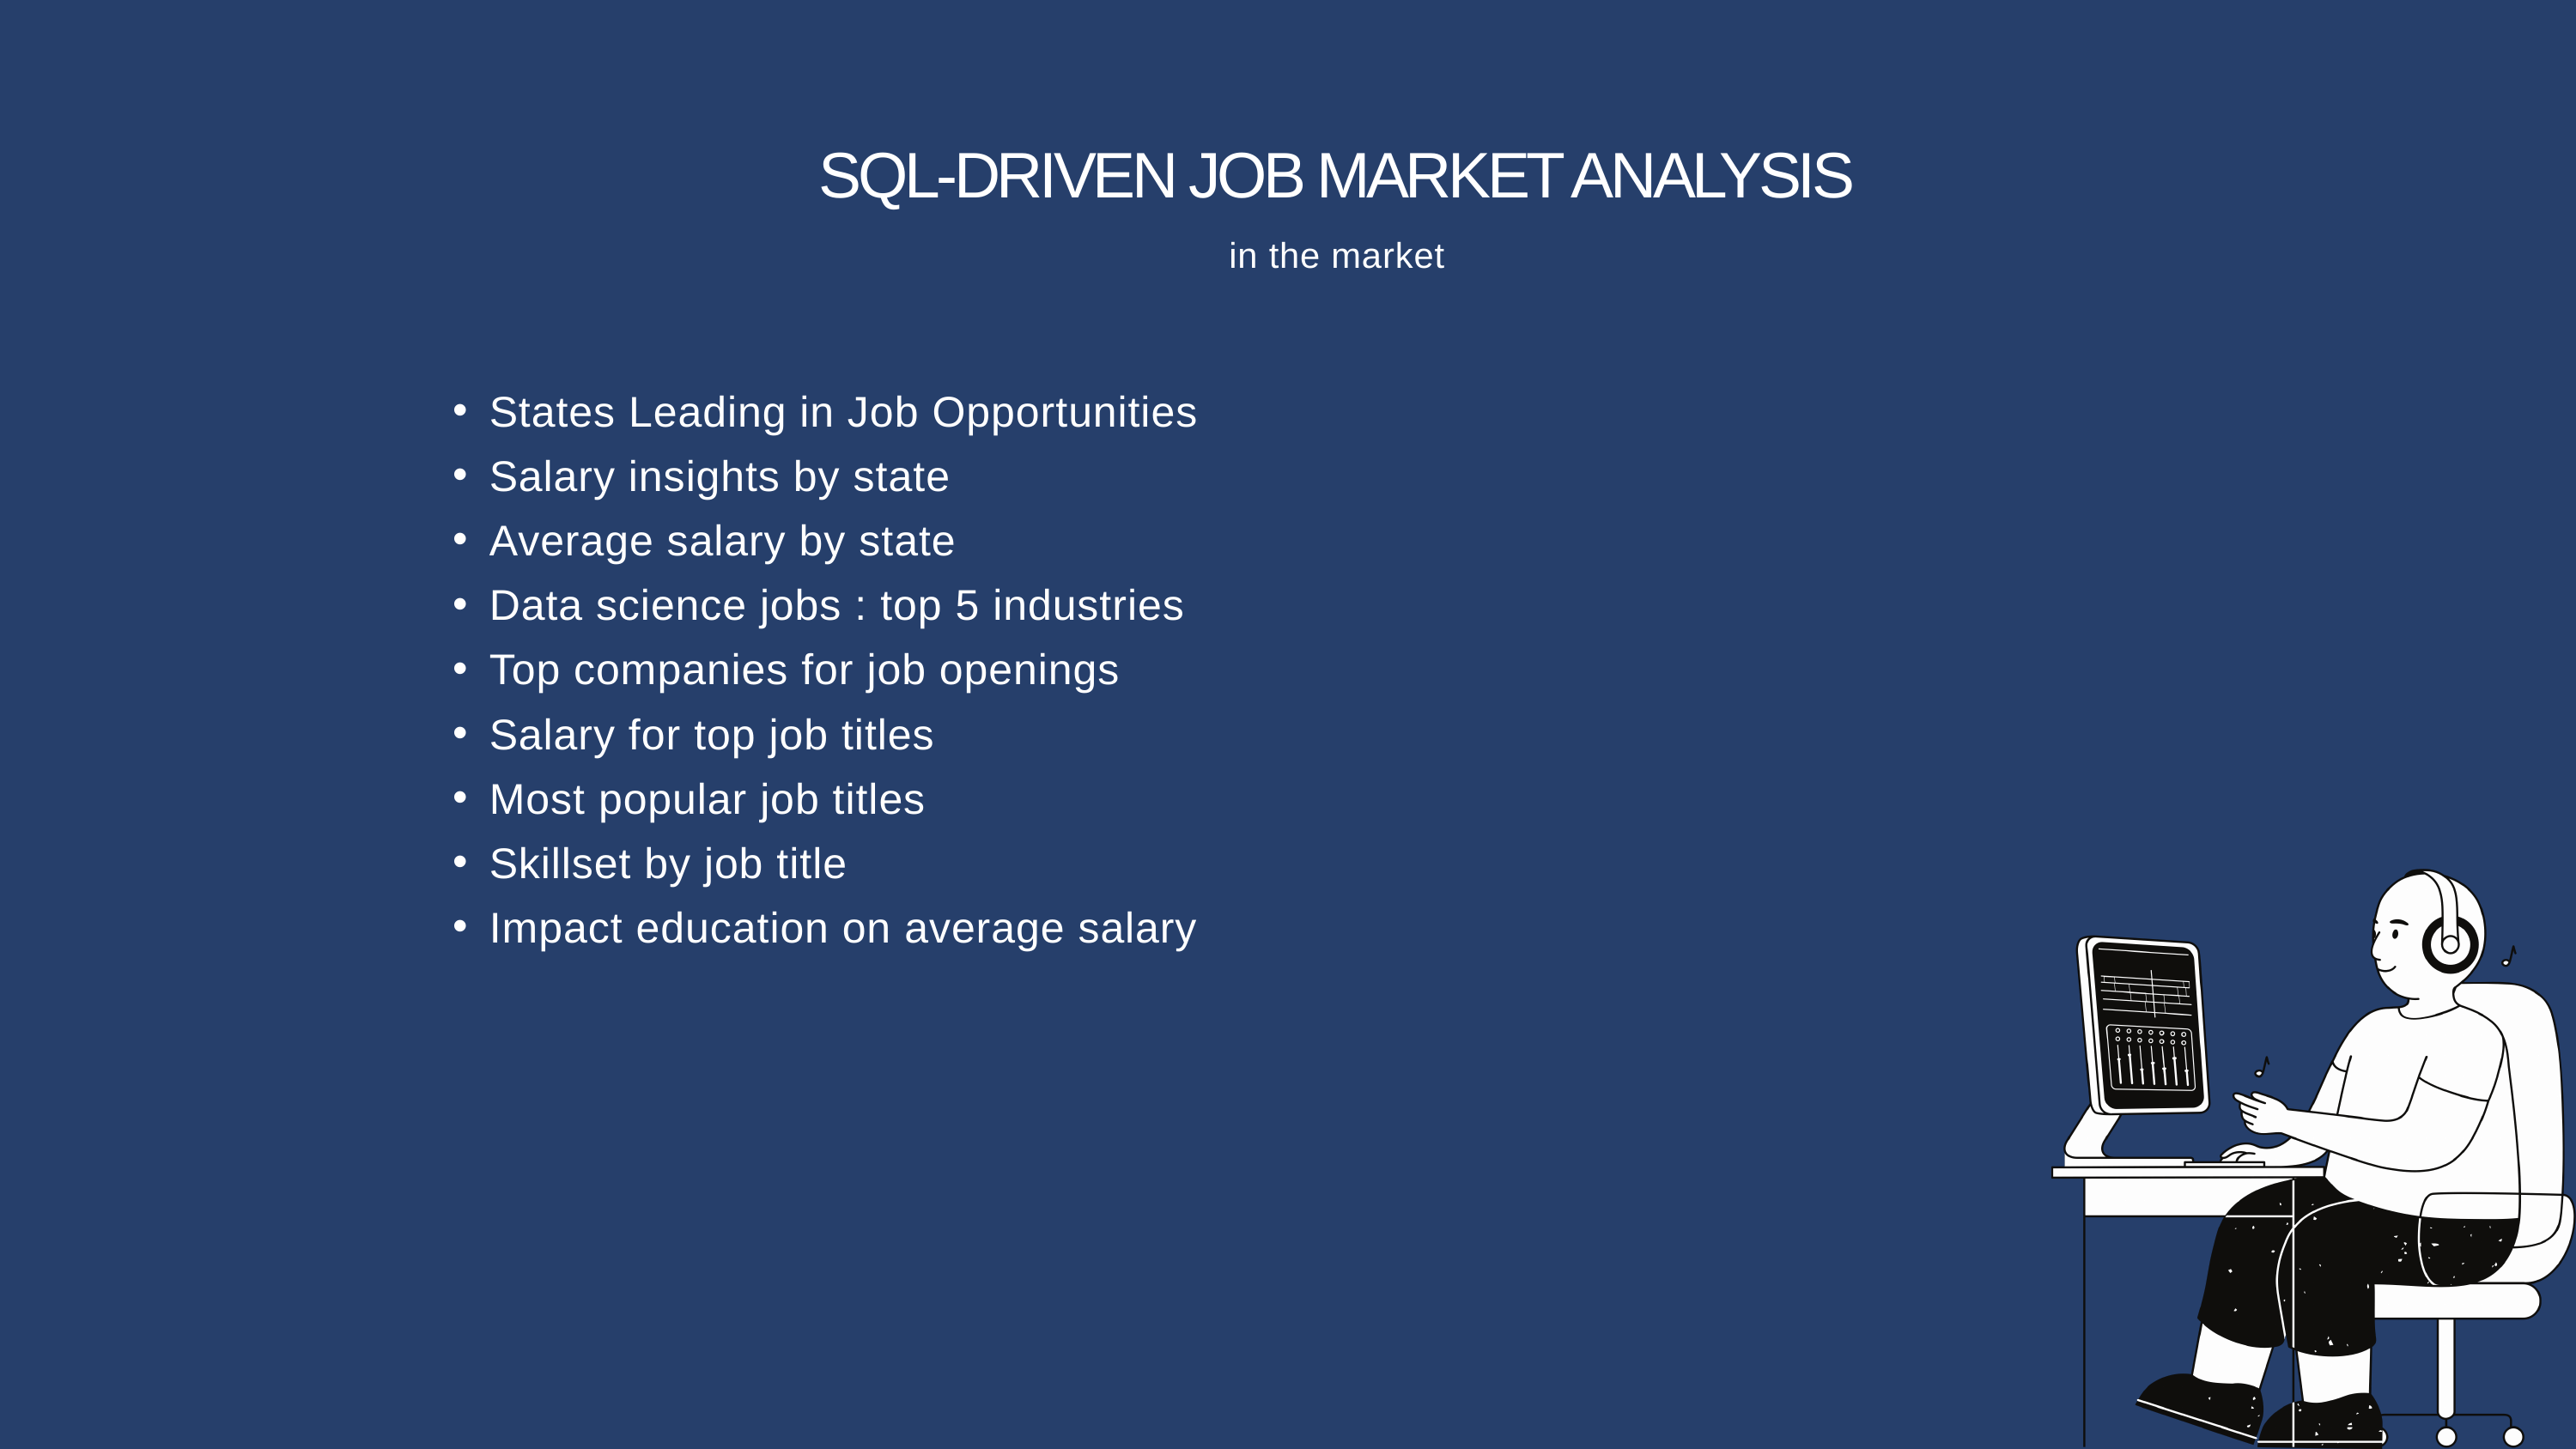

SQL-DRIVEN JOB MARKET ANALYSIS
in the market
States Leading in Job Opportunities
Salary insights by state
Average salary by state
Data science jobs : top 5 industries
Top companies for job openings
Salary for top job titles
Most popular job titles
Skillset by job title
Impact education on average salary